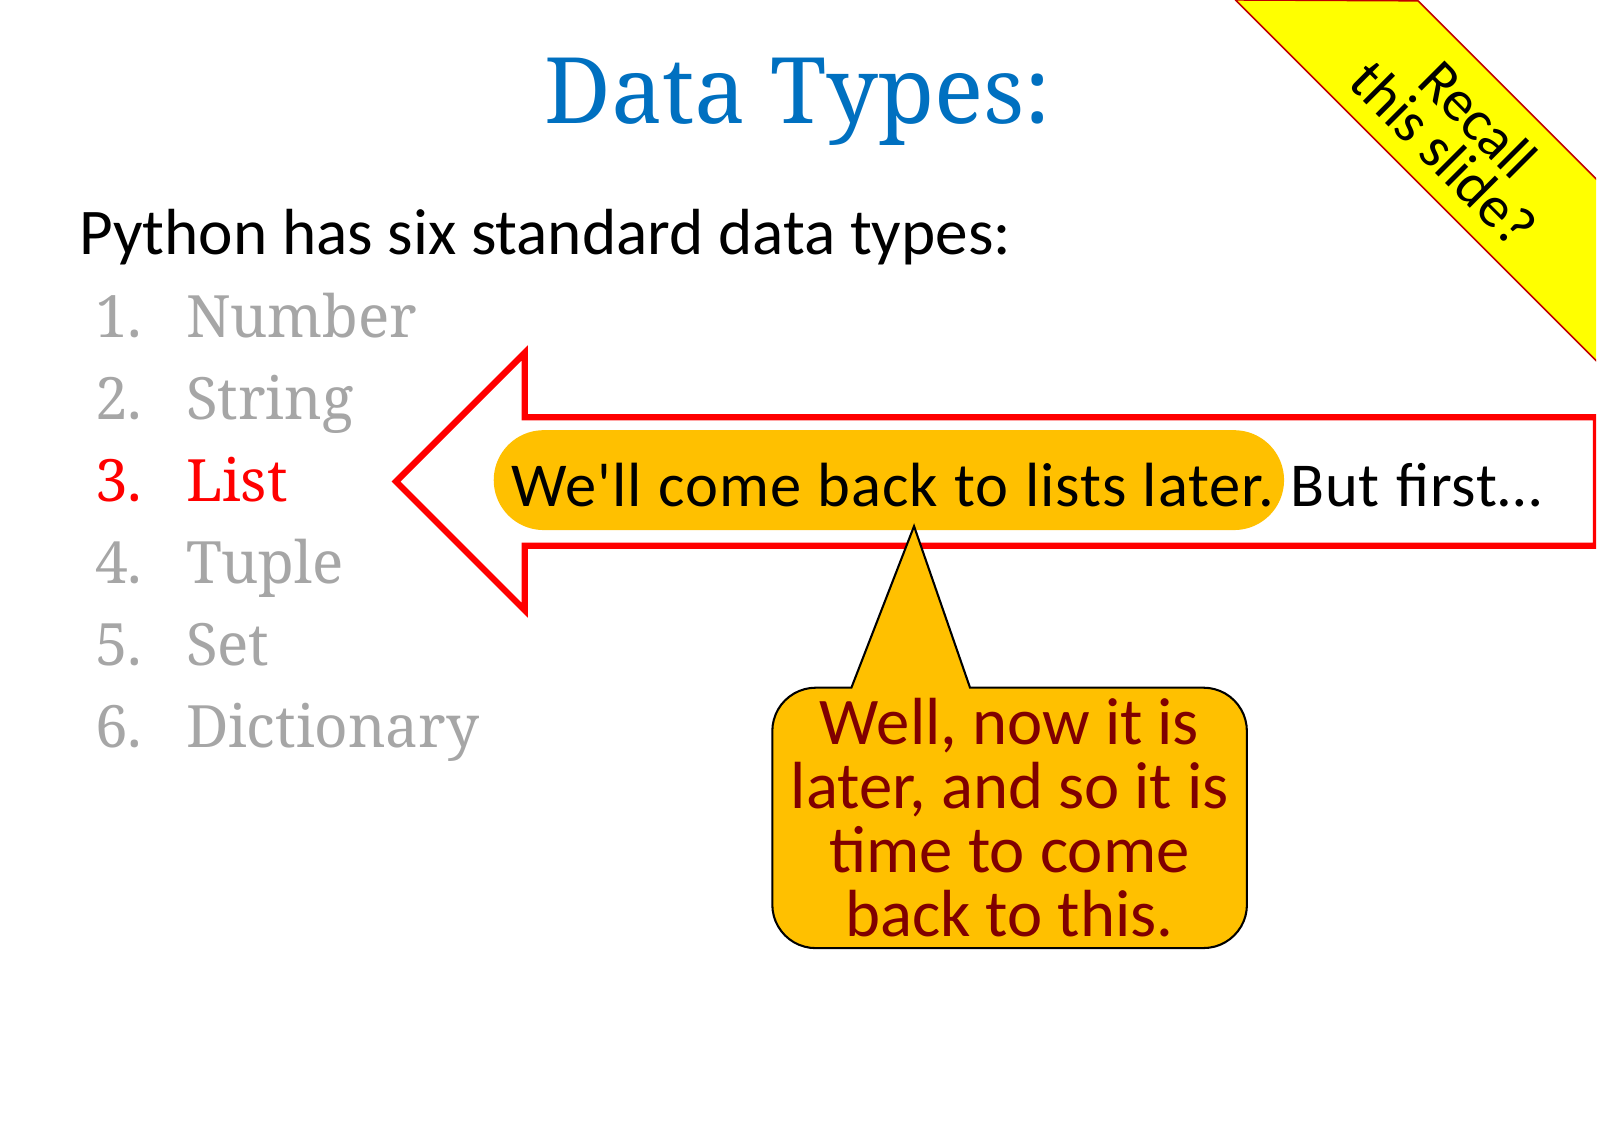

# Data Types:
Recall
this slide?
Python has six standard data types:
Number
String
List
Tuple
Set
Dictionary
We'll come back to lists later. But first…

Well, now it is later, and so it is time to come back to this.